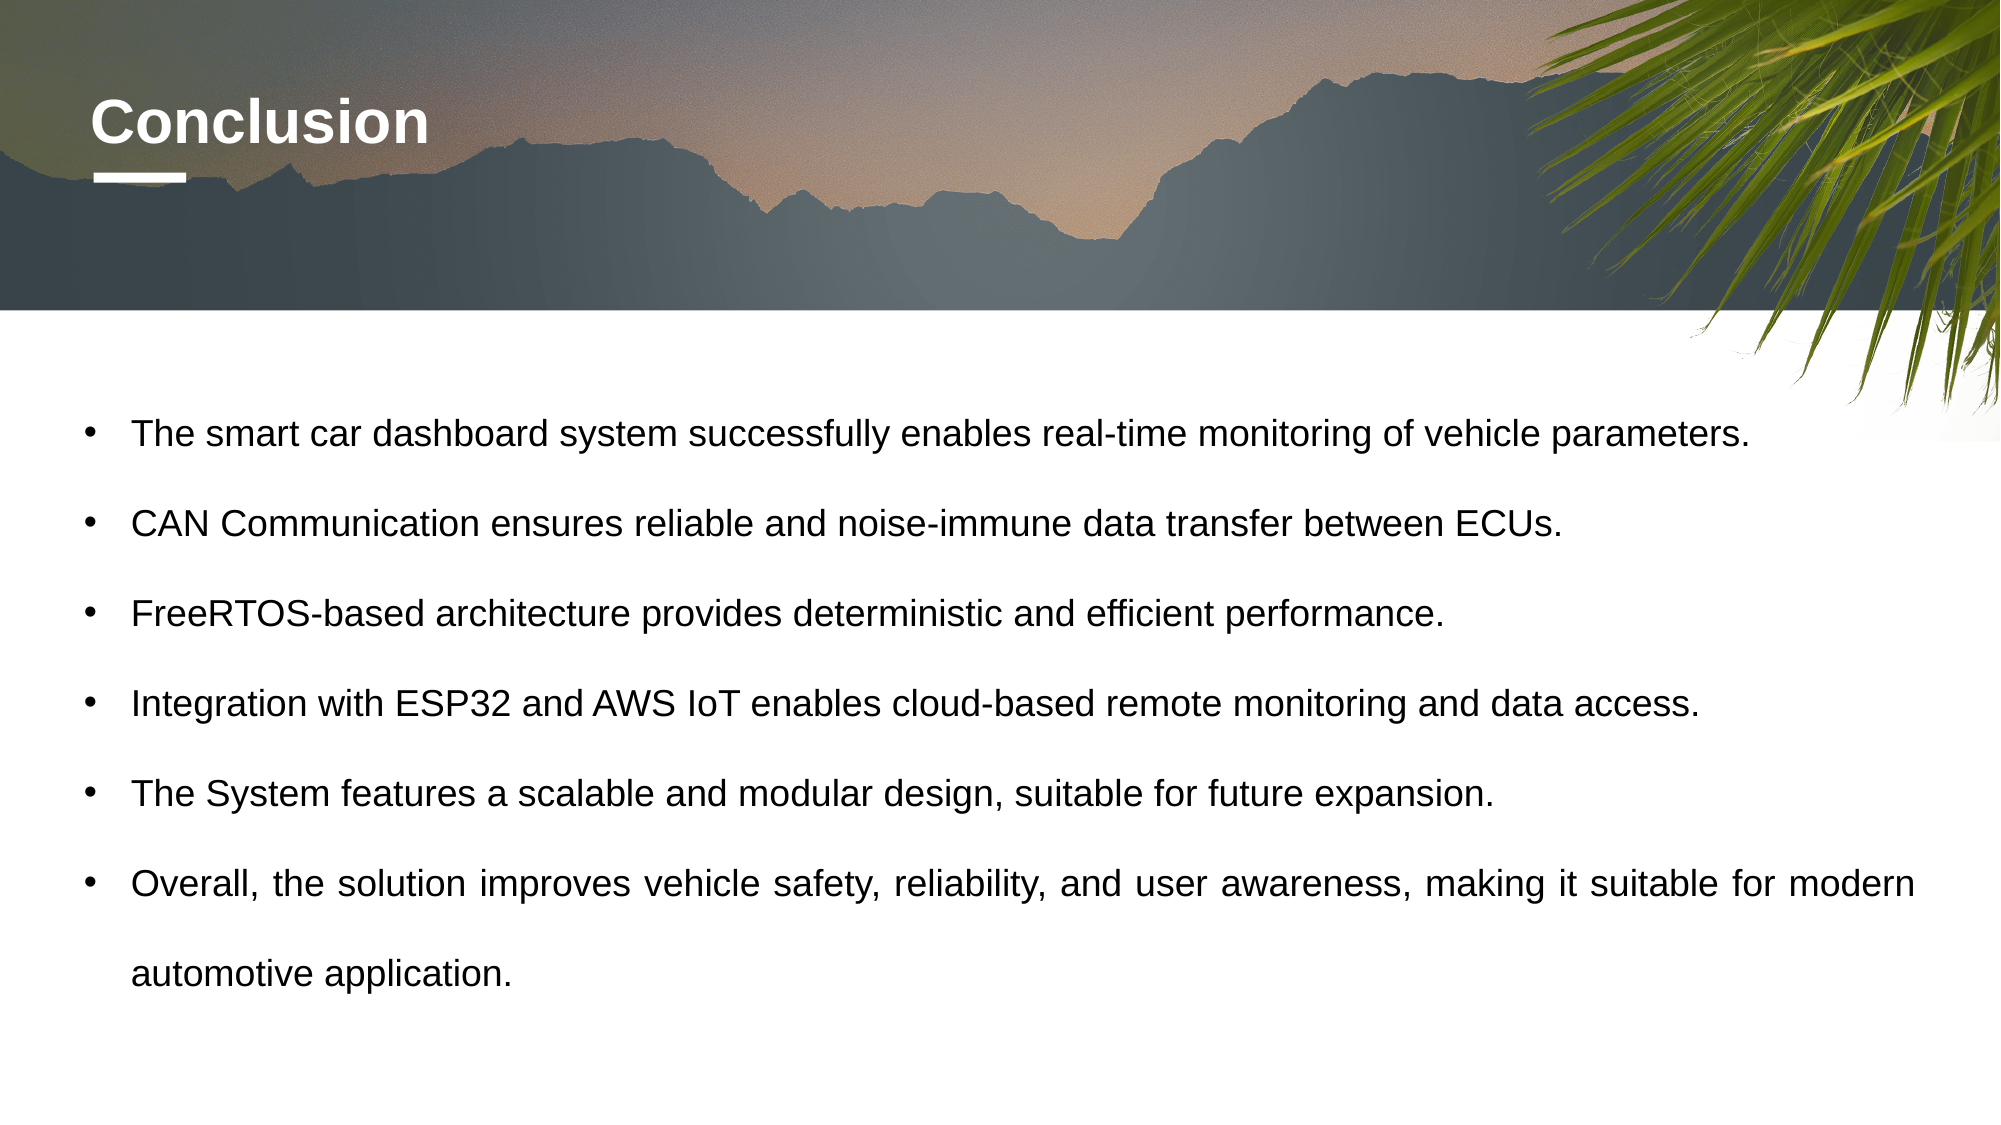

# Conclusion
The smart car dashboard system successfully enables real-time monitoring of vehicle parameters.
CAN Communication ensures reliable and noise-immune data transfer between ECUs.
FreeRTOS-based architecture provides deterministic and efficient performance.
Integration with ESP32 and AWS IoT enables cloud-based remote monitoring and data access.
The System features a scalable and modular design, suitable for future expansion.
Overall, the solution improves vehicle safety, reliability, and user awareness, making it suitable for modern automotive application.